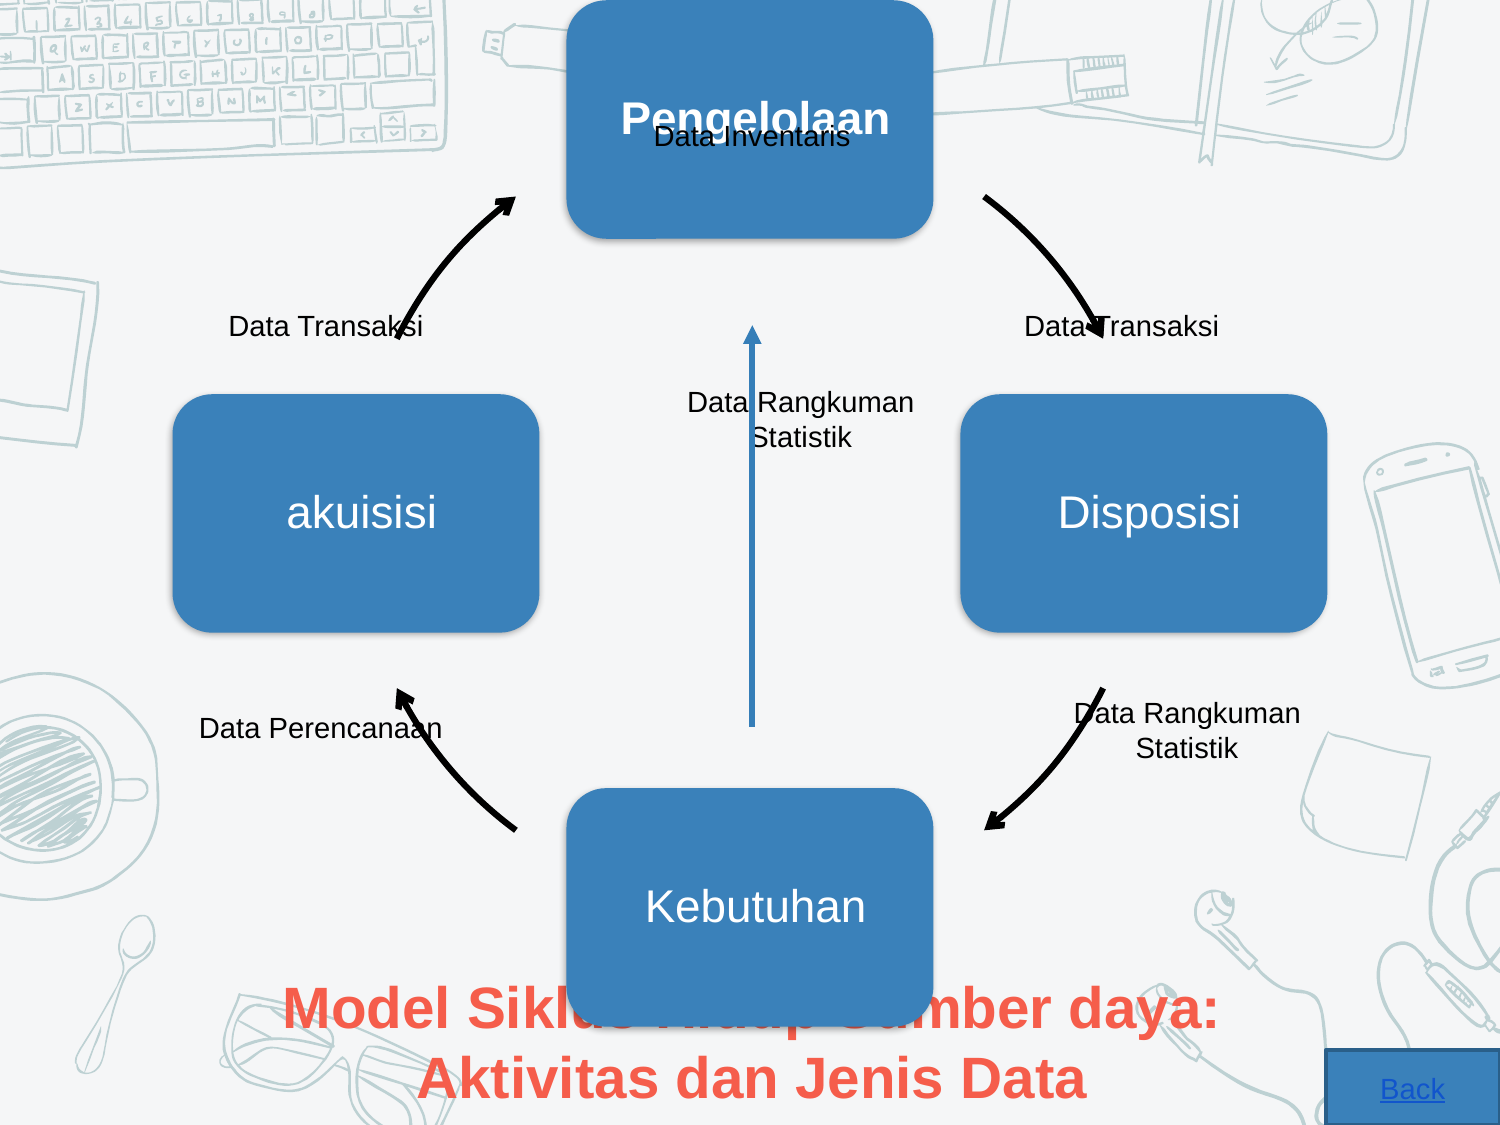

Pengelolaan
Disposisi
Kebutuhan
akuisisi
Data Inventaris
Data Transaksi
Data Transaksi
Data Rangkuman
Statistik
Data Rangkuman
Statistik
Data Perencanaan
# Model Siklus Hidup Sumber daya: Aktivitas dan Jenis Data
Back